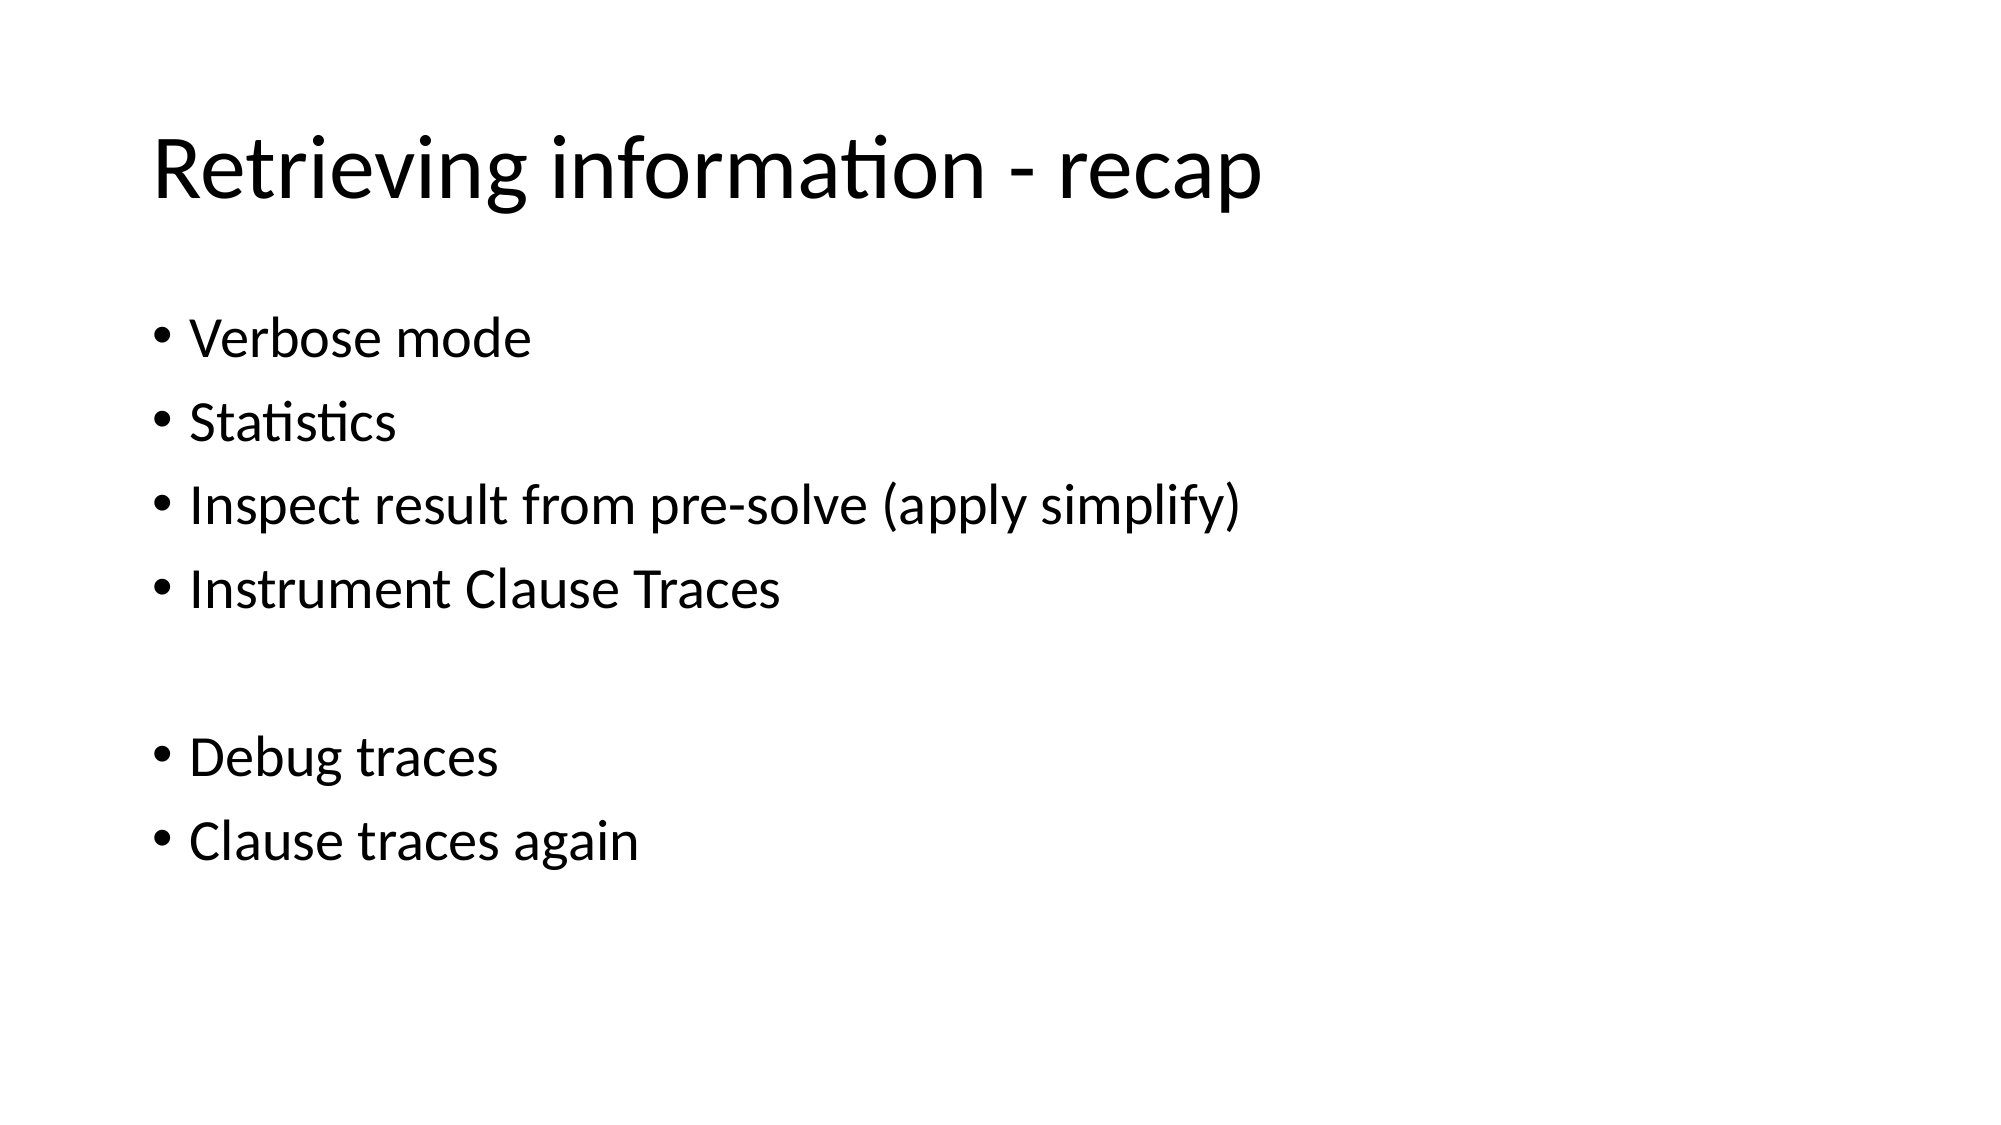

# Retrieving information - recap
Verbose mode
Statistics
Inspect result from pre-solve (apply simplify)
Instrument Clause Traces

Debug traces
Clause traces again